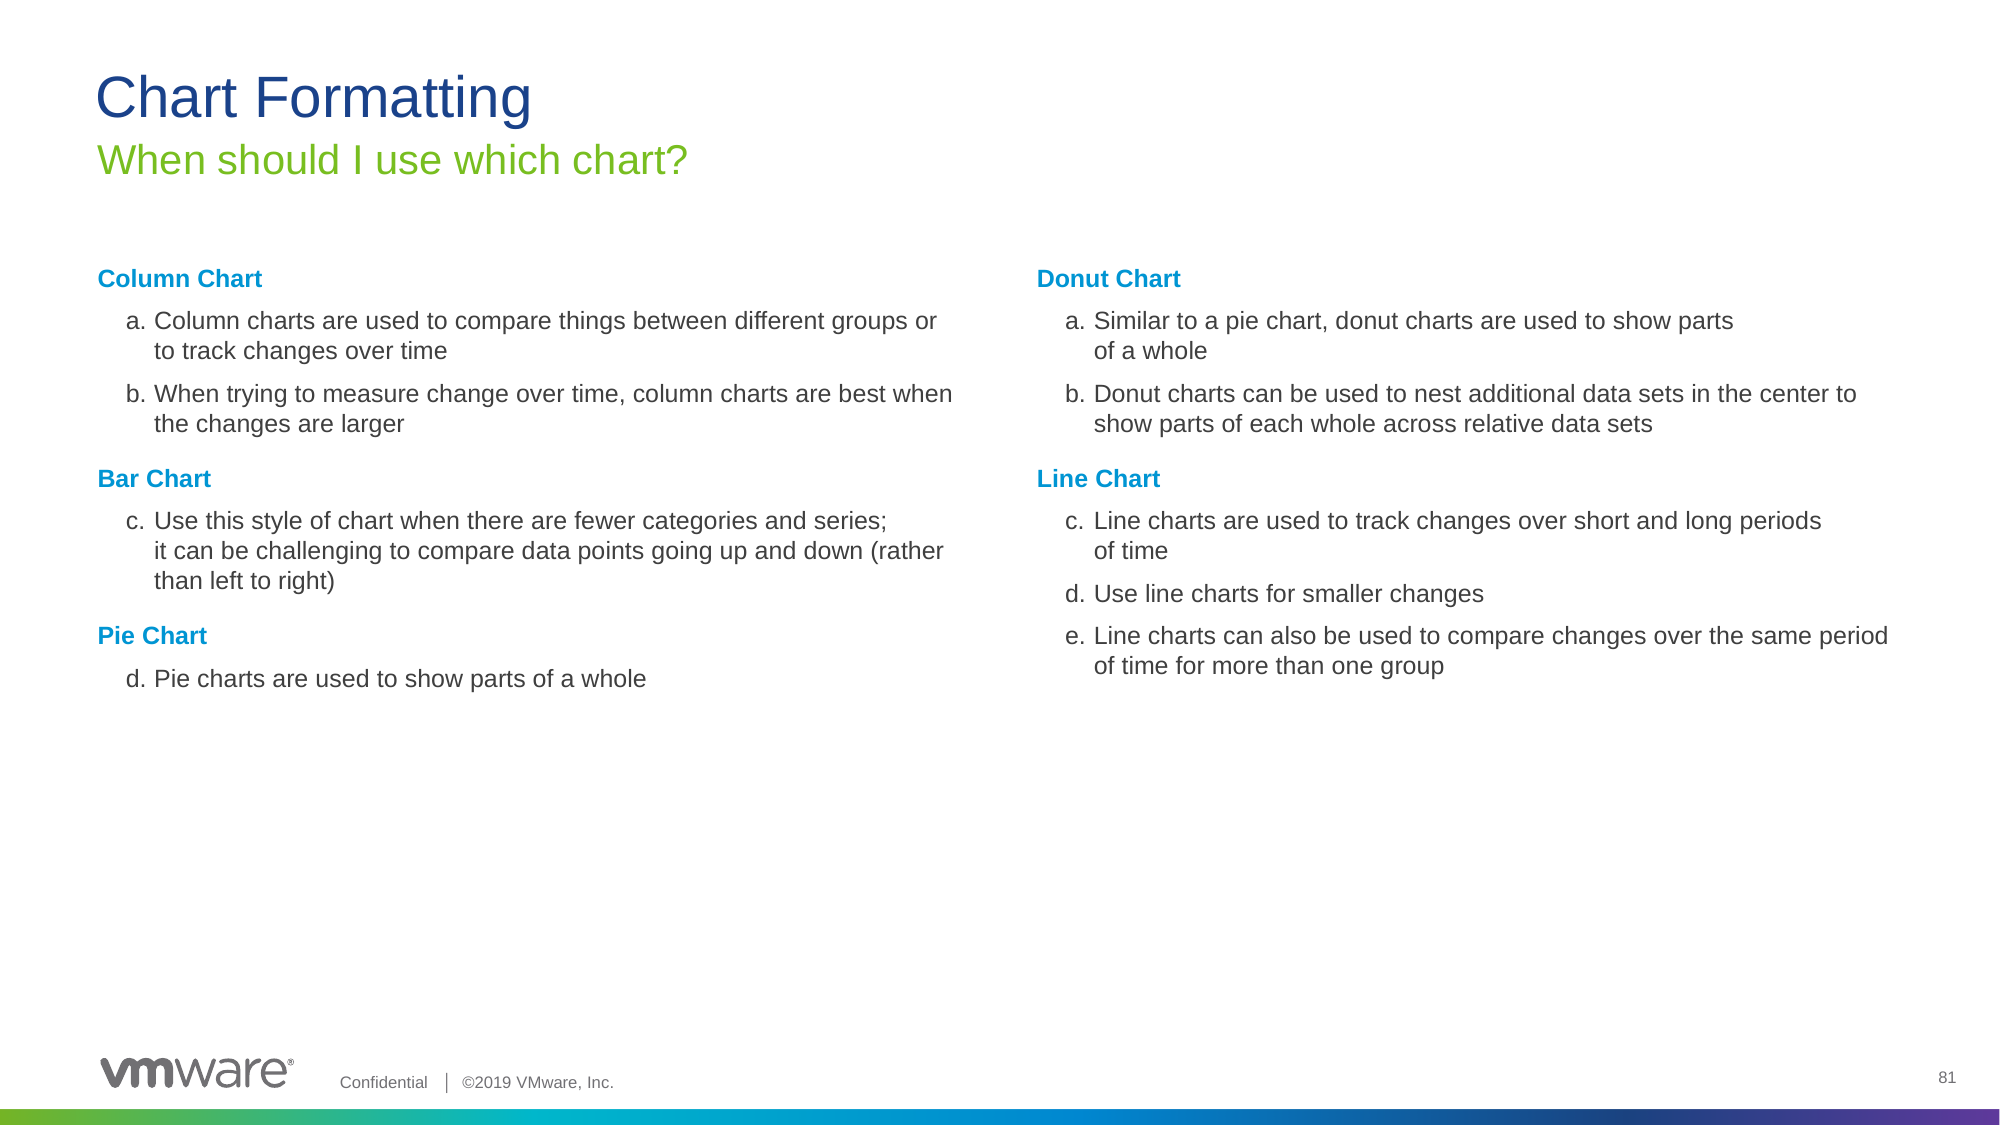

# Chart Formatting
When should I use which chart?
Column Chart
Column charts are used to compare things between different groups or to track changes over time
When trying to measure change over time, column charts are best when the changes are larger
Bar Chart
Use this style of chart when there are fewer categories and series;
it can be challenging to compare data points going up and down (rather than left to right)
Pie Chart
Pie charts are used to show parts of a whole
Donut Chart
Similar to a pie chart, donut charts are used to show parts
of a whole
Donut charts can be used to nest additional data sets in the center to show parts of each whole across relative data sets
Line Chart
Line charts are used to track changes over short and long periods
of time
Use line charts for smaller changes
Line charts can also be used to compare changes over the same period of time for more than one group